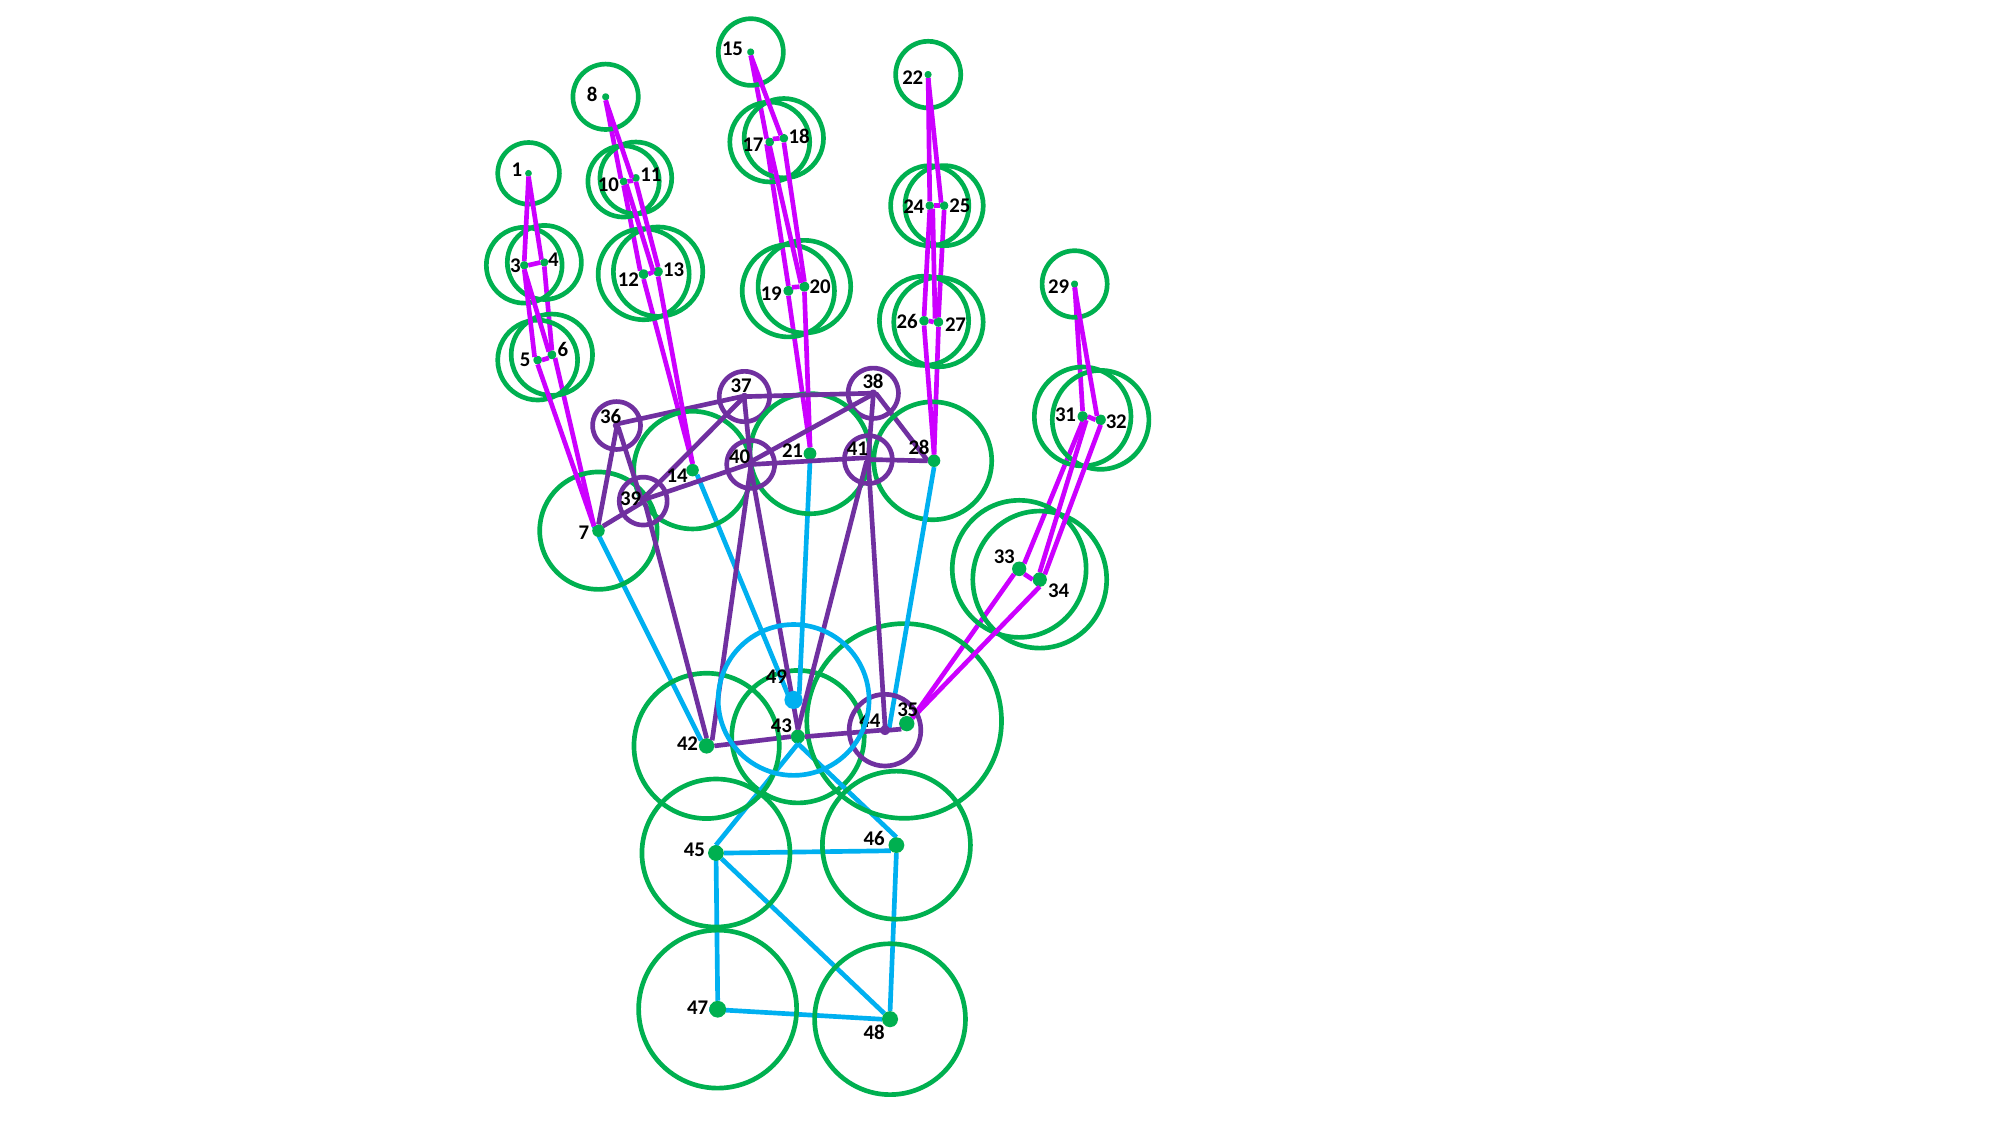

15

22

8

18
17

1
11
10

25
24

4

3

13

12
20
29
19

26
27

6
5
38
37

31

36
32

28
41
21
40

14

39

7

33
34

49

35

44
43
42

46
45

47
48